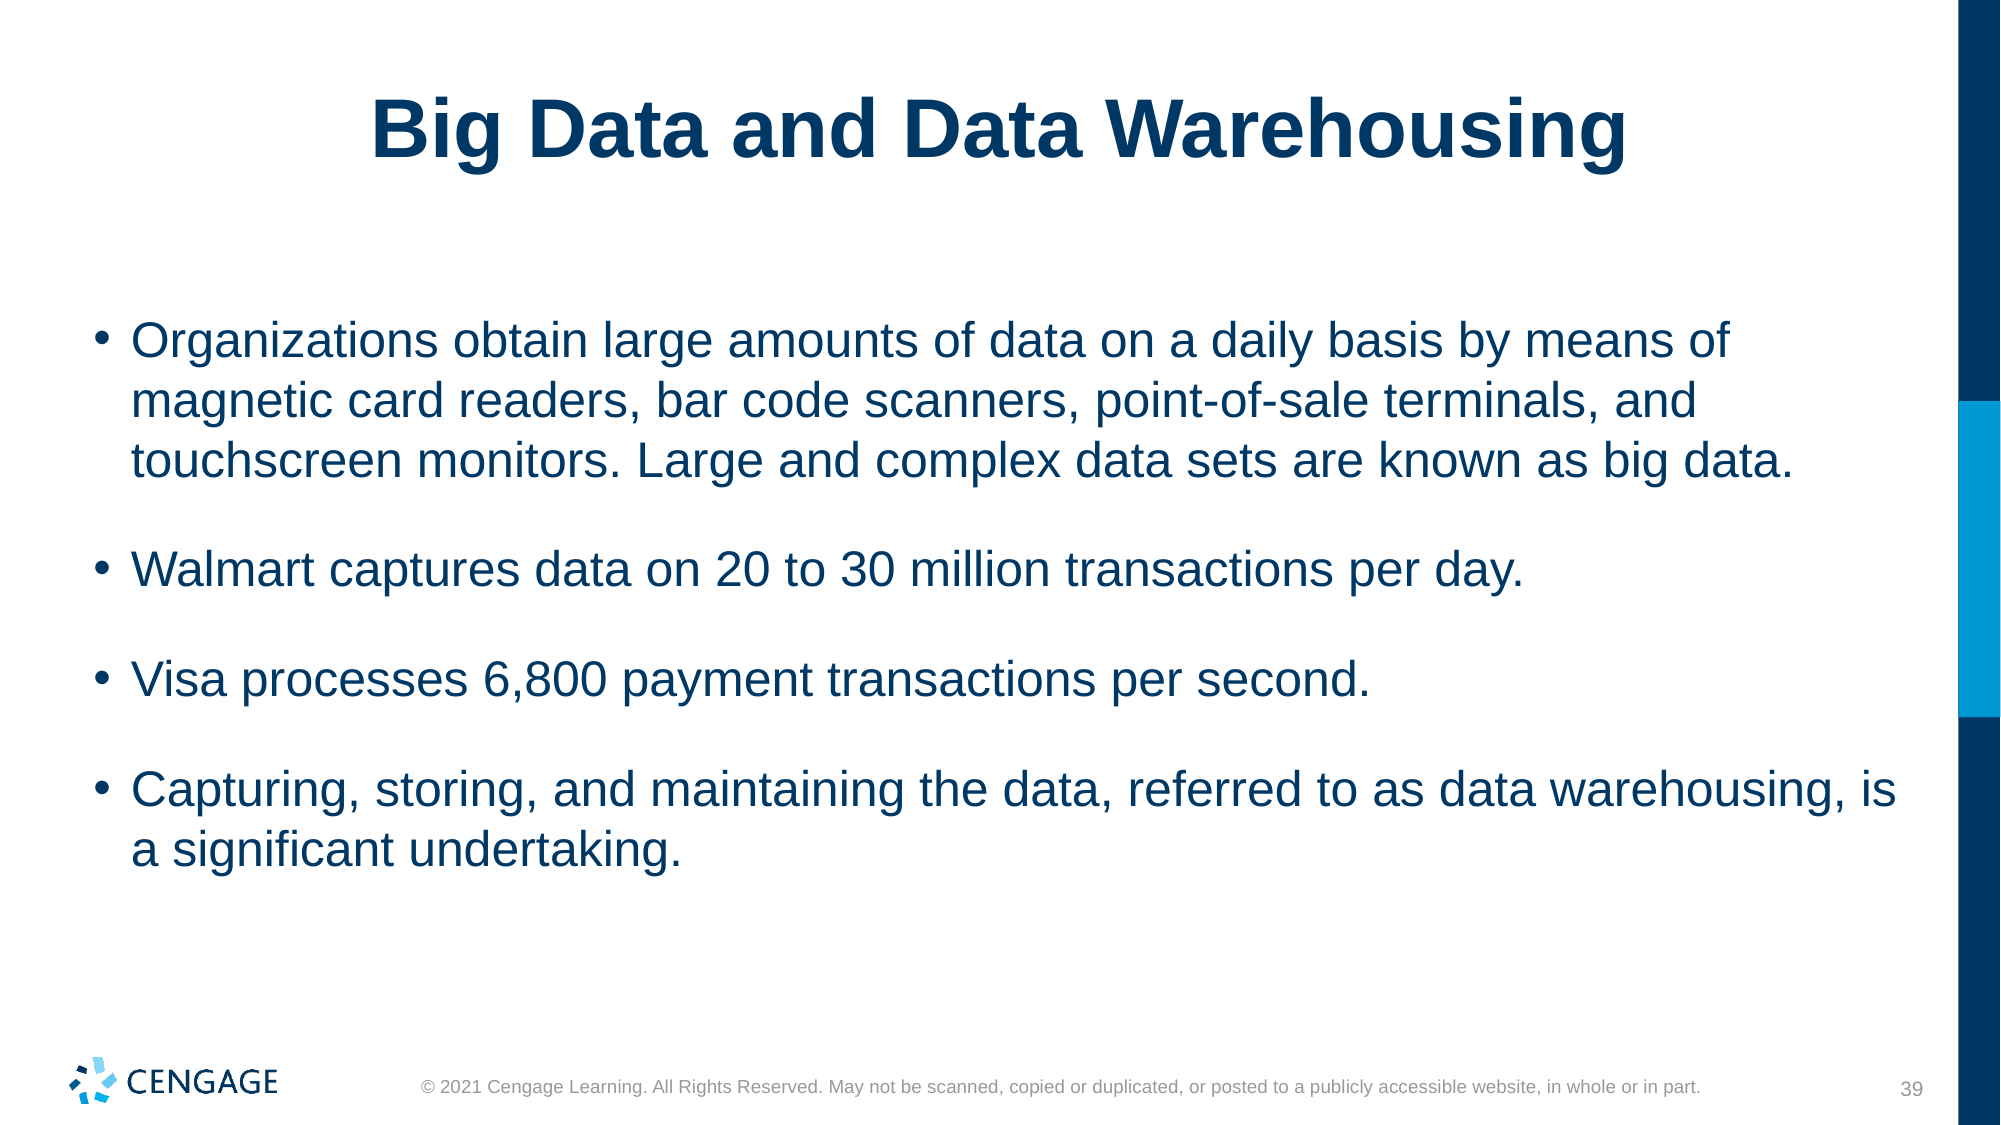

# Big Data and Data Warehousing
Organizations obtain large amounts of data on a daily basis by means of magnetic card readers, bar code scanners, point-of-sale terminals, and touchscreen monitors. Large and complex data sets are known as big data.
Walmart captures data on 20 to 30 million transactions per day.
Visa processes 6,800 payment transactions per second.
Capturing, storing, and maintaining the data, referred to as data warehousing, is a significant undertaking.